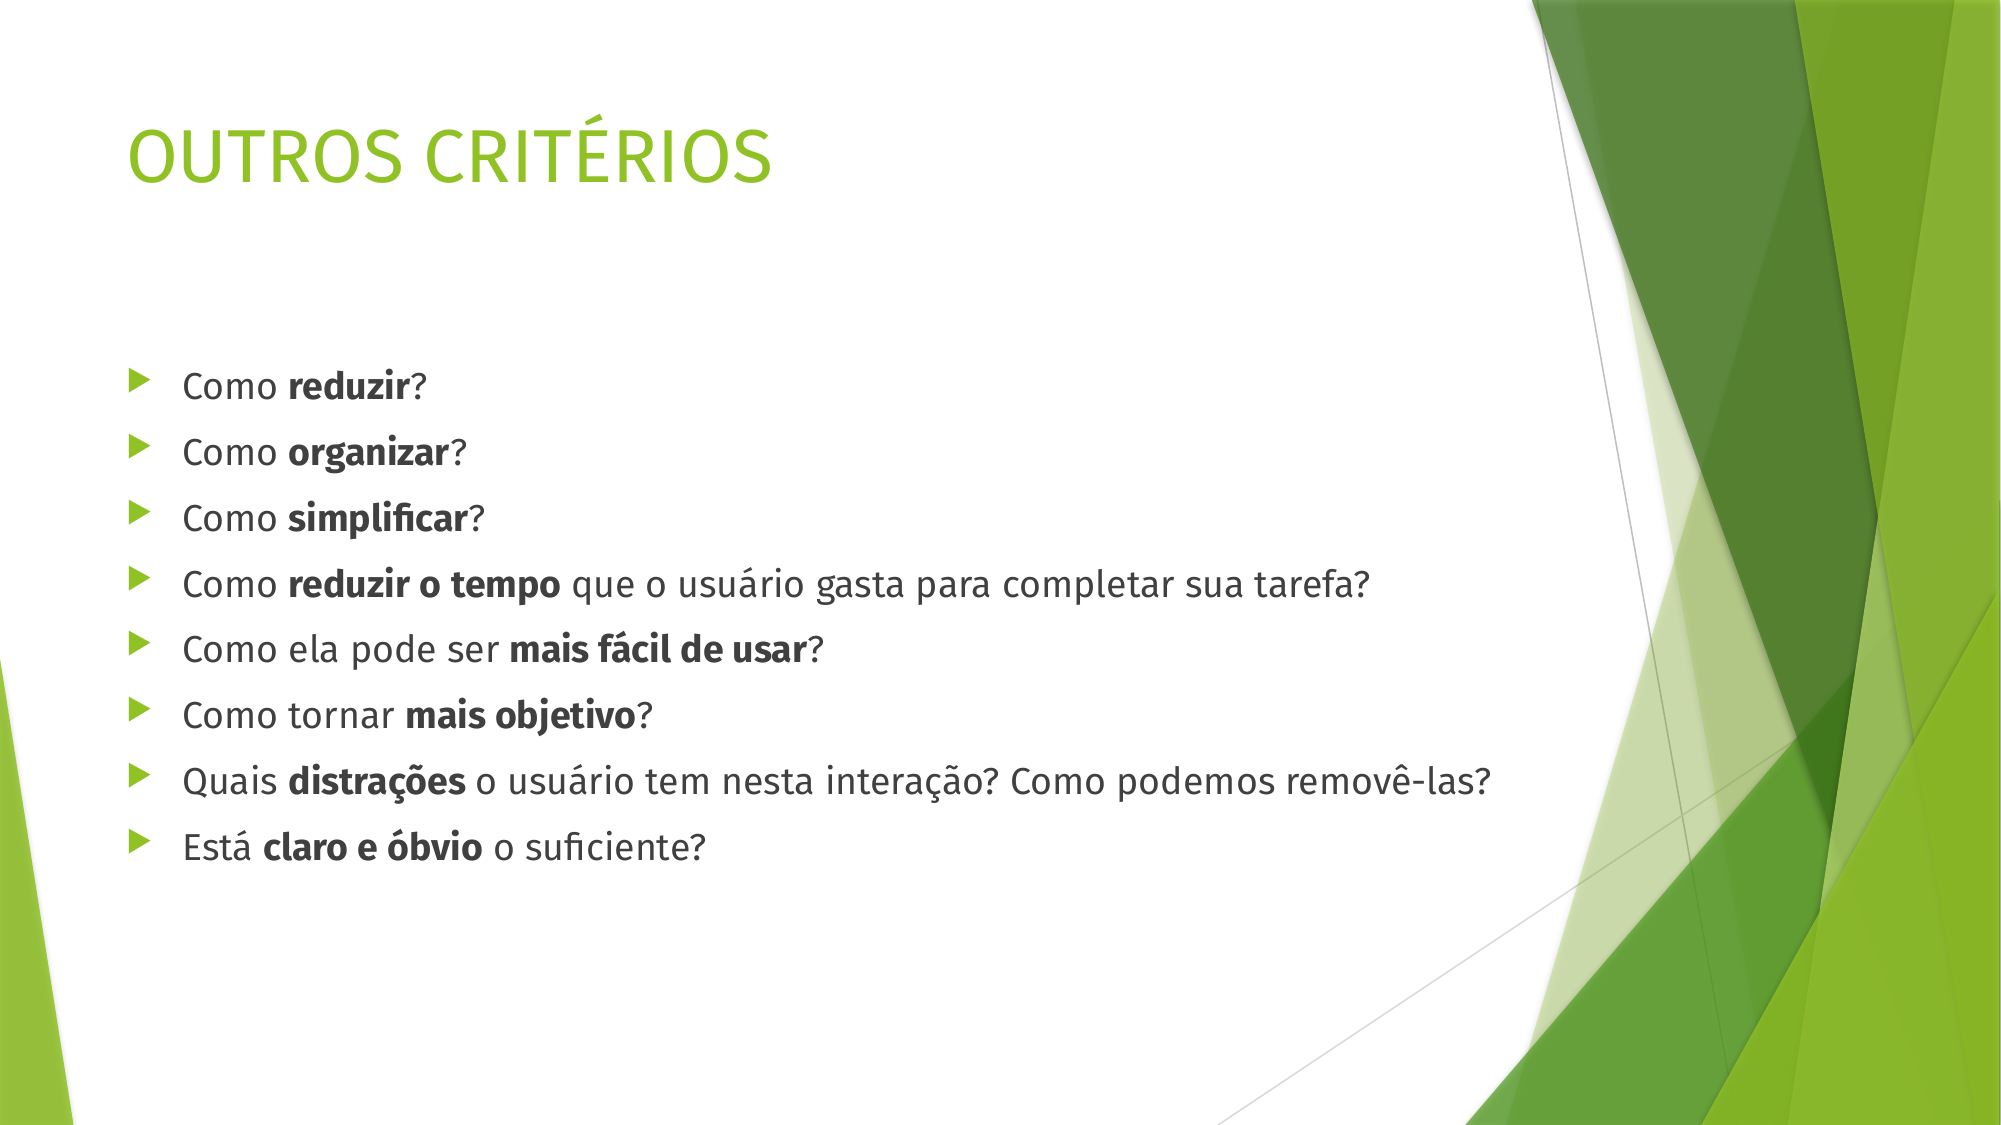

# OUTROS CRITÉRIOS
Como reduzir?
Como organizar?
Como simplificar?
Como reduzir o tempo que o usuário gasta para completar sua tarefa?
Como ela pode ser mais fácil de usar?
Como tornar mais objetivo?
Quais distrações o usuário tem nesta interação? Como podemos removê-las?
Está claro e óbvio o suficiente?